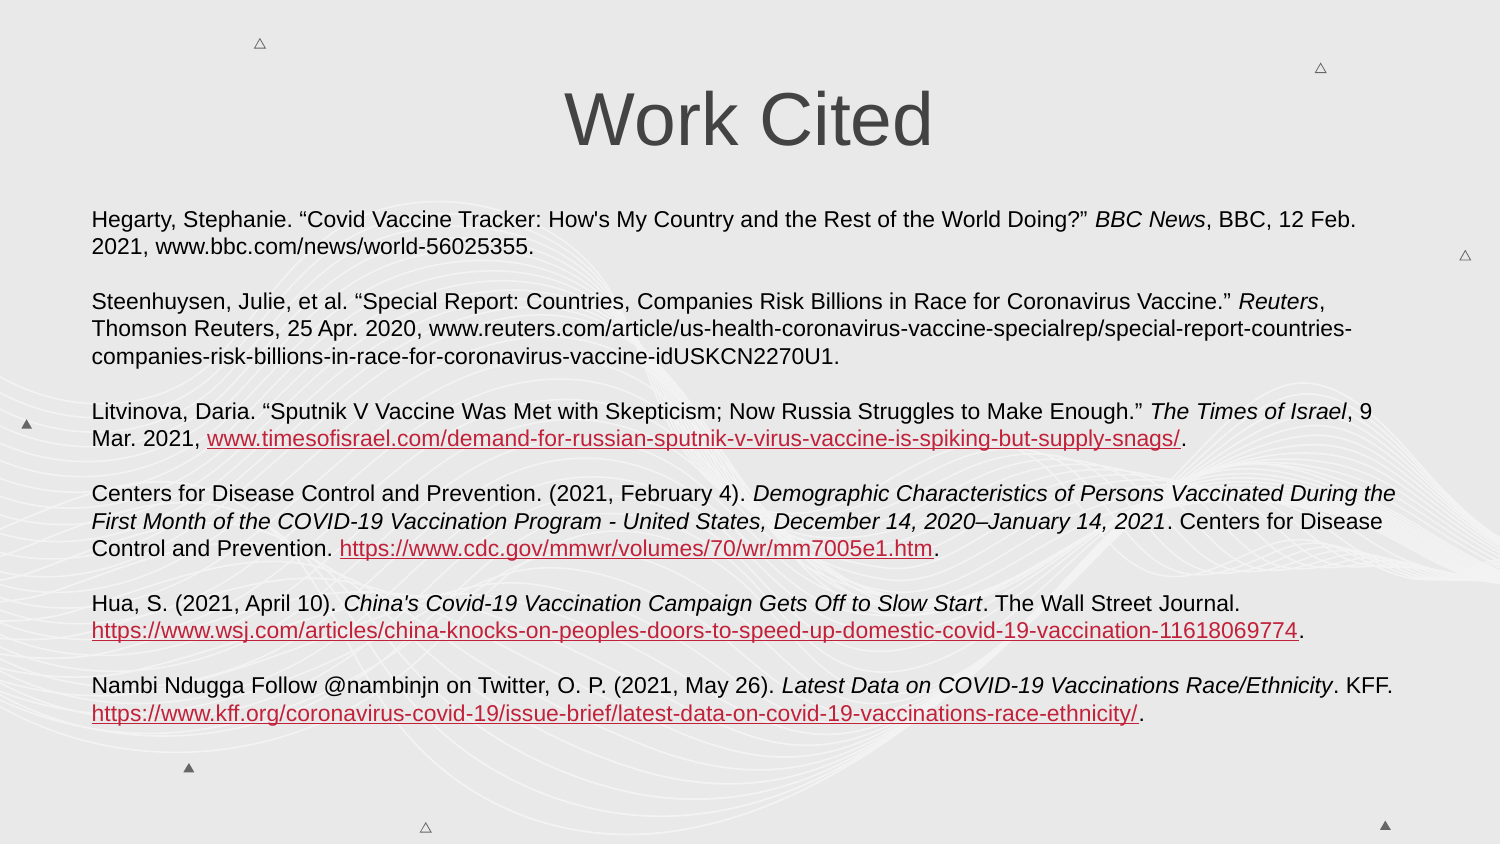

# Work Cited
Hegarty, Stephanie. “Covid Vaccine Tracker: How's My Country and the Rest of the World Doing?” BBC News, BBC, 12 Feb. 2021, www.bbc.com/news/world-56025355. ​
​
Steenhuysen, Julie, et al. “Special Report: Countries, Companies Risk Billions in Race for Coronavirus Vaccine.” Reuters, Thomson Reuters, 25 Apr. 2020, www.reuters.com/article/us-health-coronavirus-vaccine-specialrep/special-report-countries-companies-risk-billions-in-race-for-coronavirus-vaccine-idUSKCN2270U1. ​
​
Litvinova, Daria. “Sputnik V Vaccine Was Met with Skepticism; Now Russia Struggles to Make Enough.” The Times of Israel, 9 Mar. 2021, www.timesofisrael.com/demand-for-russian-sputnik-v-virus-vaccine-is-spiking-but-supply-snags/.

Centers for Disease Control and Prevention. (2021, February 4). Demographic Characteristics of Persons Vaccinated During the First Month of the COVID-19 Vaccination Program - United States, December 14, 2020–January 14, 2021. Centers for Disease Control and Prevention. https://www.cdc.gov/mmwr/volumes/70/wr/mm7005e1.htm.

Hua, S. (2021, April 10). China's Covid-19 Vaccination Campaign Gets Off to Slow Start. The Wall Street Journal. https://www.wsj.com/articles/china-knocks-on-peoples-doors-to-speed-up-domestic-covid-19-vaccination-11618069774.

Nambi Ndugga Follow @nambinjn on Twitter, O. P. (2021, May 26). Latest Data on COVID-19 Vaccinations Race/Ethnicity. KFF. https://www.kff.org/coronavirus-covid-19/issue-brief/latest-data-on-covid-19-vaccinations-race-ethnicity/.

​